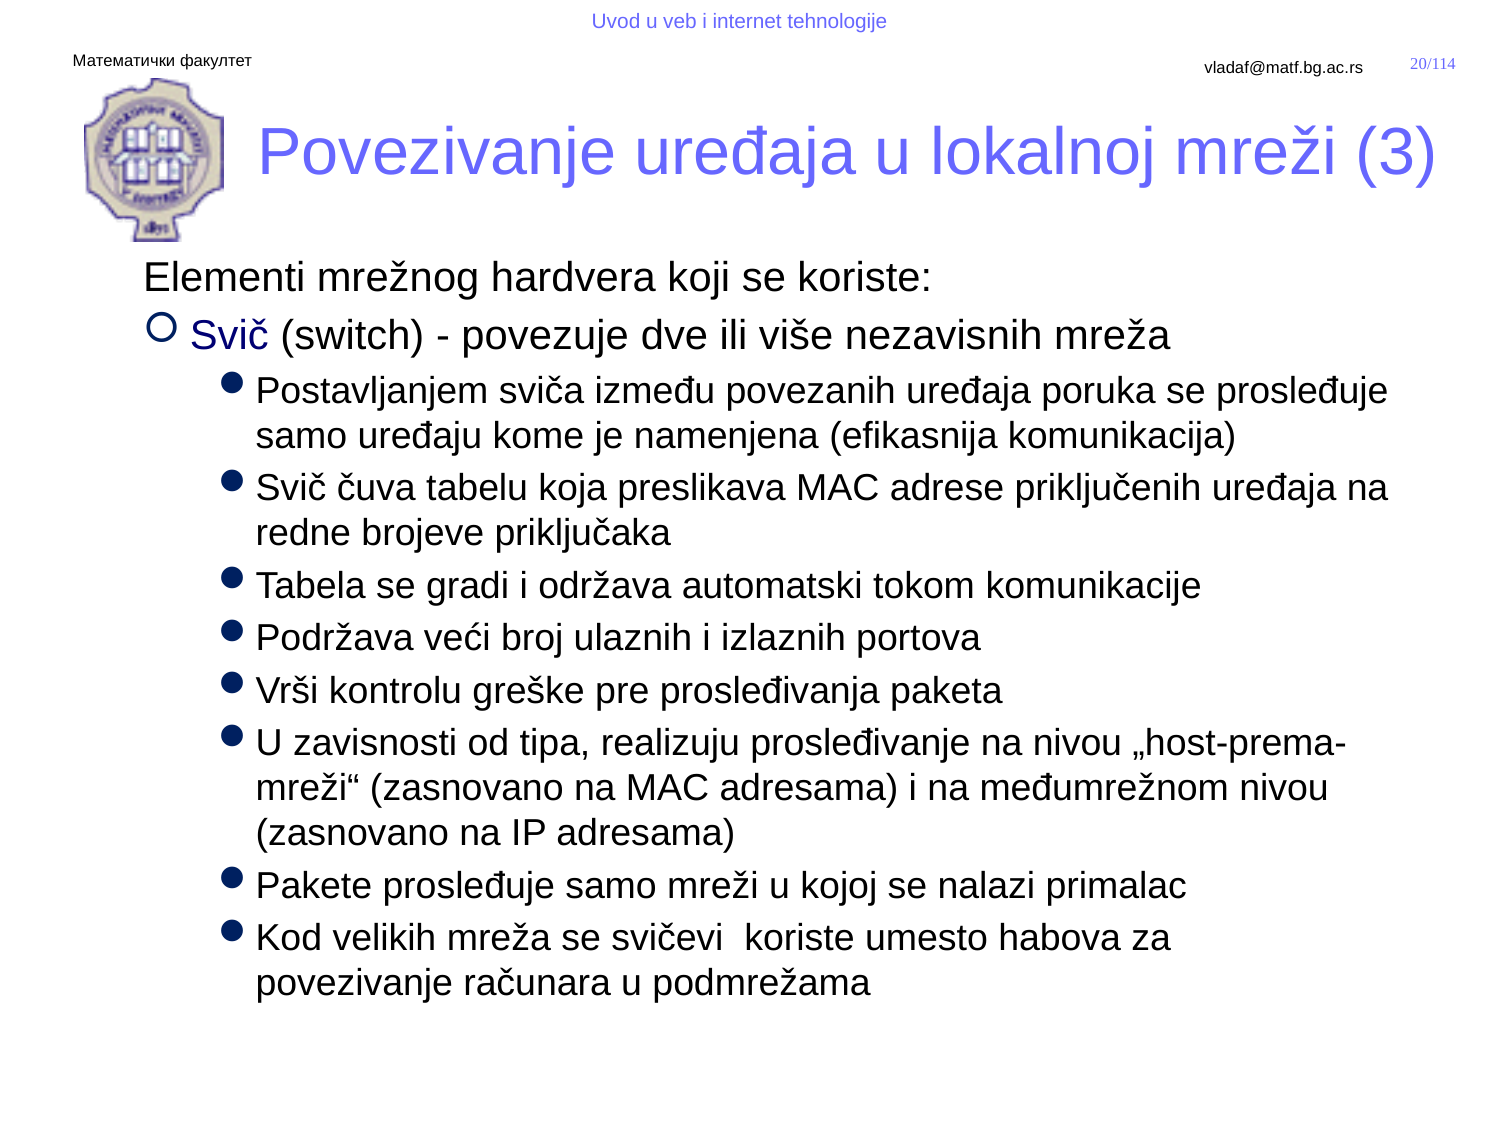

# Povezivanje uređaja u lokalnoj mreži (3)
Elementi mrežnog hardvera koji se koriste:
Svič (switch) - povezuje dve ili više nezavisnih mreža
Postavljanjem sviča između povezanih uređaja poruka se prosleđuje samo uređaju kome je namenjena (efikasnija komunikacija)
Svič čuva tabelu koja preslikava MAC adrese priključenih uređaja na redne brojeve priključaka
Tabela se gradi i održava automatski tokom komunikacije
Podržava veći broj ulaznih i izlaznih portova
Vrši kontrolu greške pre prosleđivanja paketa
U zavisnosti od tipa, realizuju prosleđivanje na nivou „host-prema-mreži“ (zasnovano na MAC adresama) i na međumrežnom nivou (zasnovano na IP adresama)
Pakete prosleđuje samo mreži u kojoj se nalazi primalac
Kod velikih mreža se svičevi  koriste umesto habova za
povezivanje računara u podmrežama